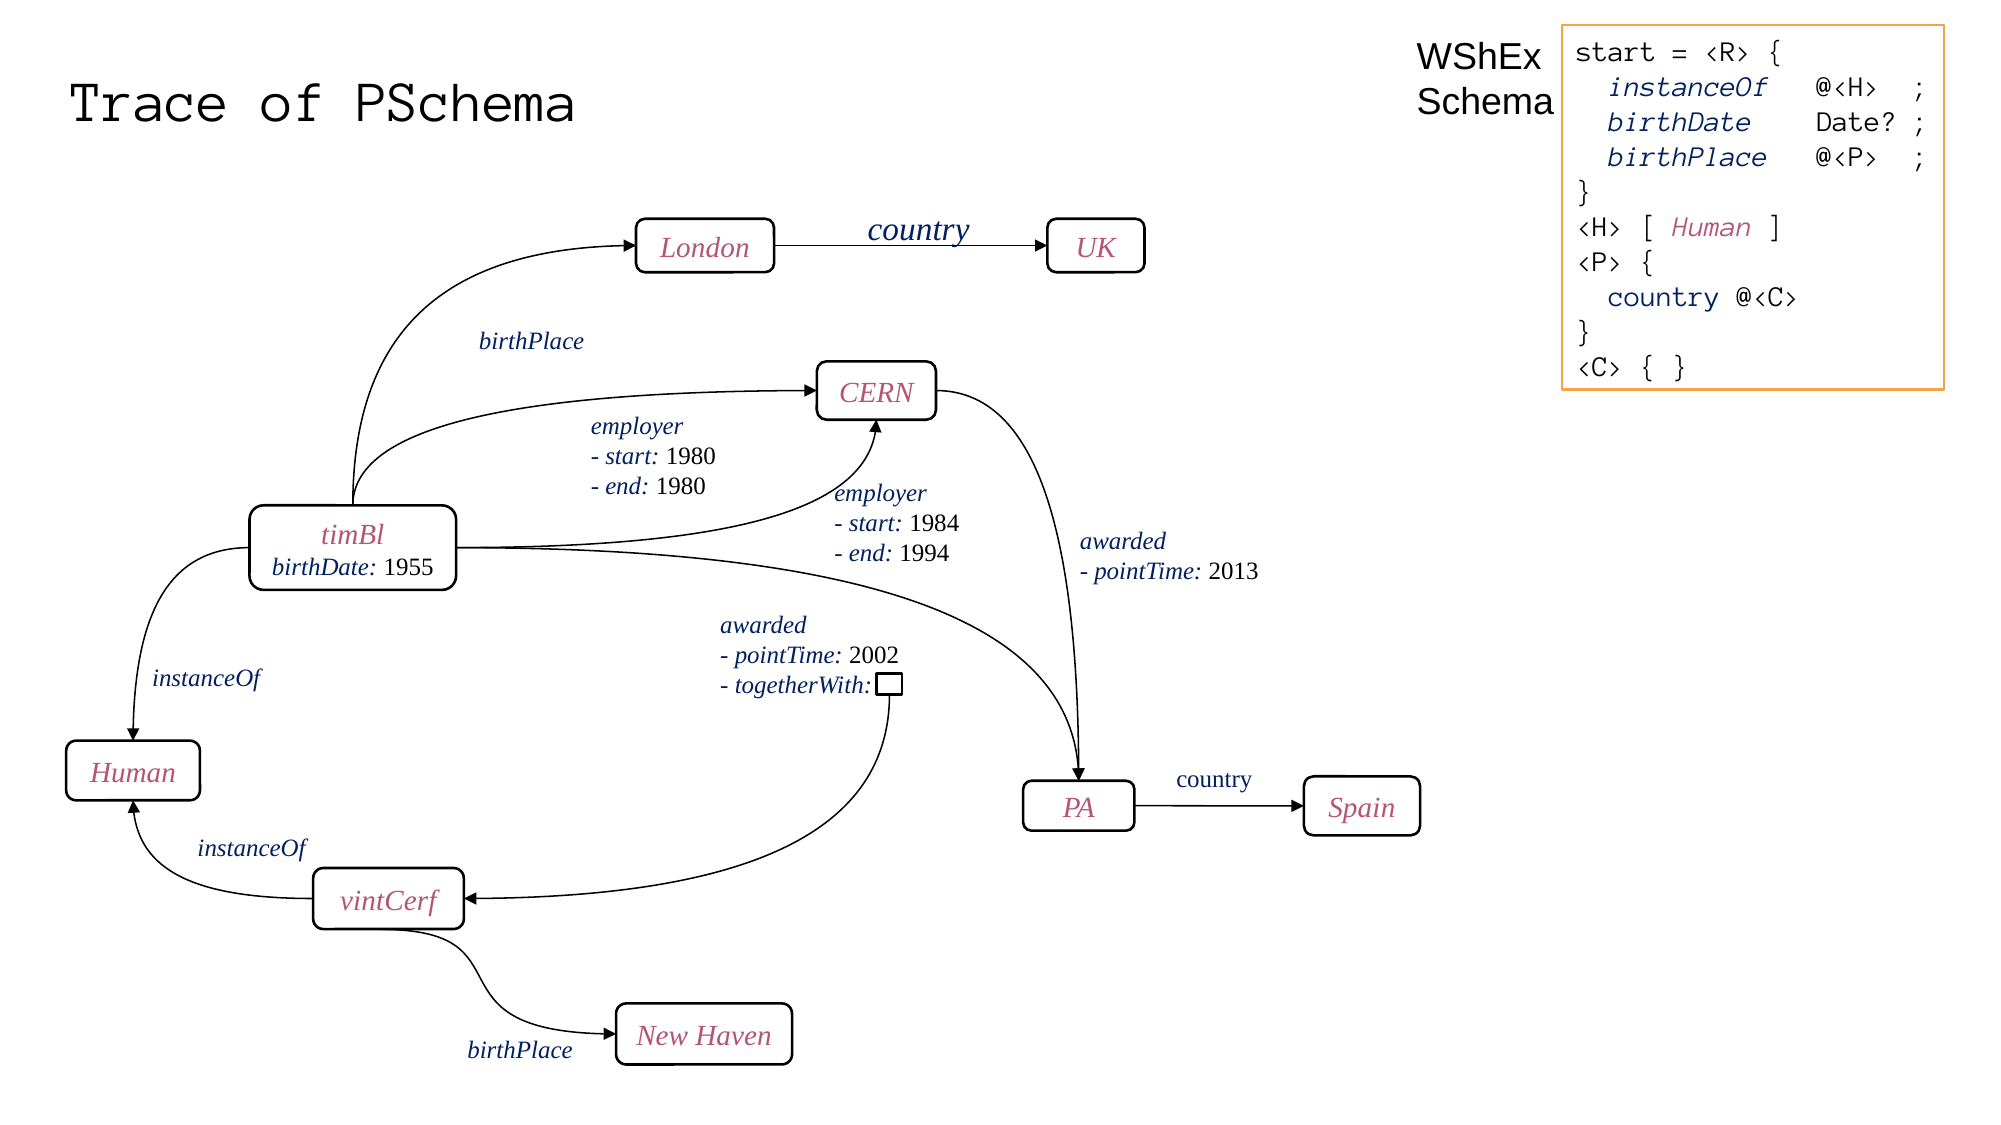

WShEx
Schema
start = <R> {
  instanceOf   @<H>  ;
  birthDate    Date? ;
  birthPlace   @<P>  ;
}
<H> [ Human ]
<P> {
  country @<C>
}
<C> { }
Trace of PSchema
country
London
UK
birthPlace
CERN
employer
- start: 1980
- end: 1980
employer
- start: 1984
- end: 1994
timBl
birthDate: 1955
awarded
- pointTime: 2013
awarded
- pointTime: 2002
- togetherWith:
instanceOf

Human
country
Spain
PA
instanceOf
vintCerf
New Haven
birthPlace